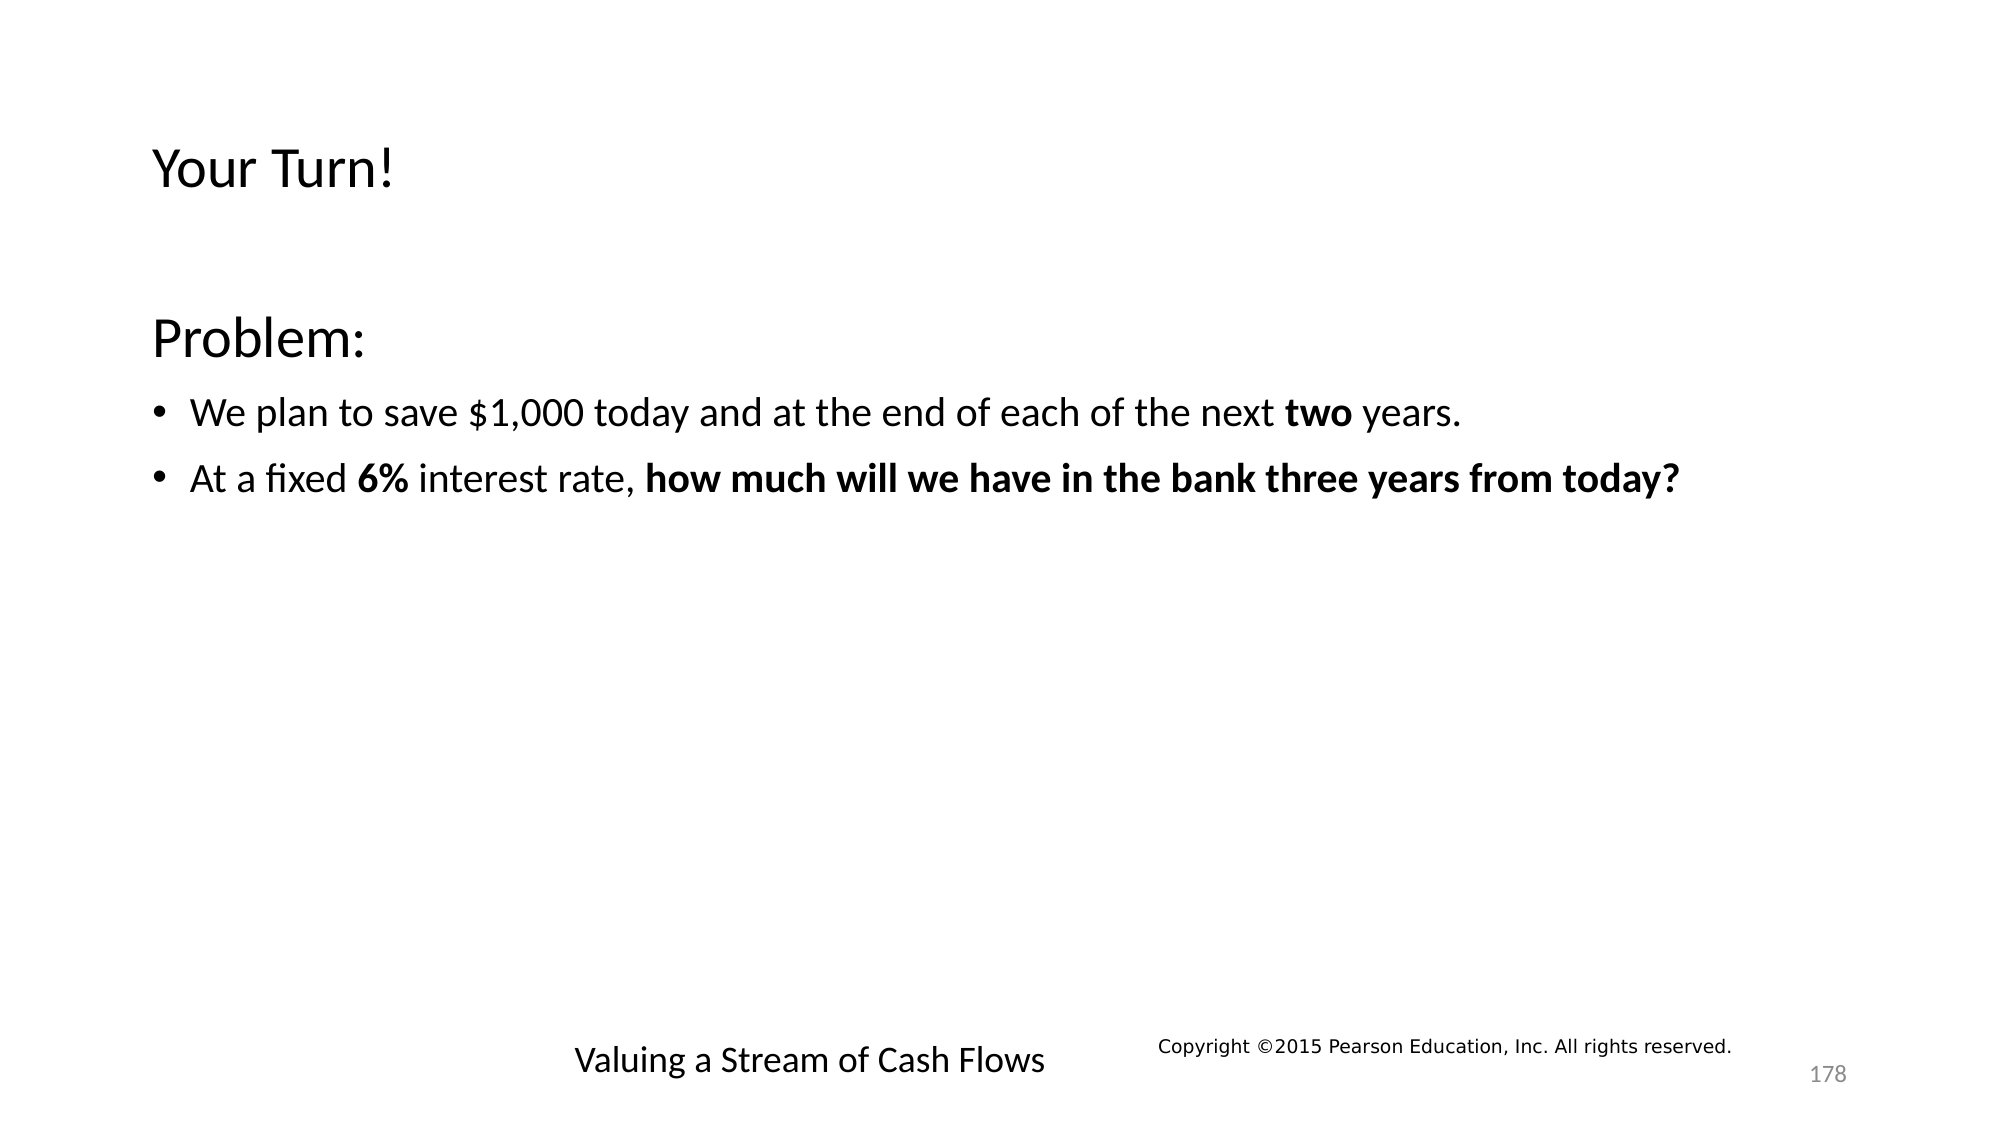

# Your Turn!
Problem:
We plan to save $1,000 today and at the end of each of the next two years.
At a fixed 6% interest rate, how much will we have in the bank three years from today?
Valuing a Stream of Cash Flows
Copyright ©2015 Pearson Education, Inc. All rights reserved.
178